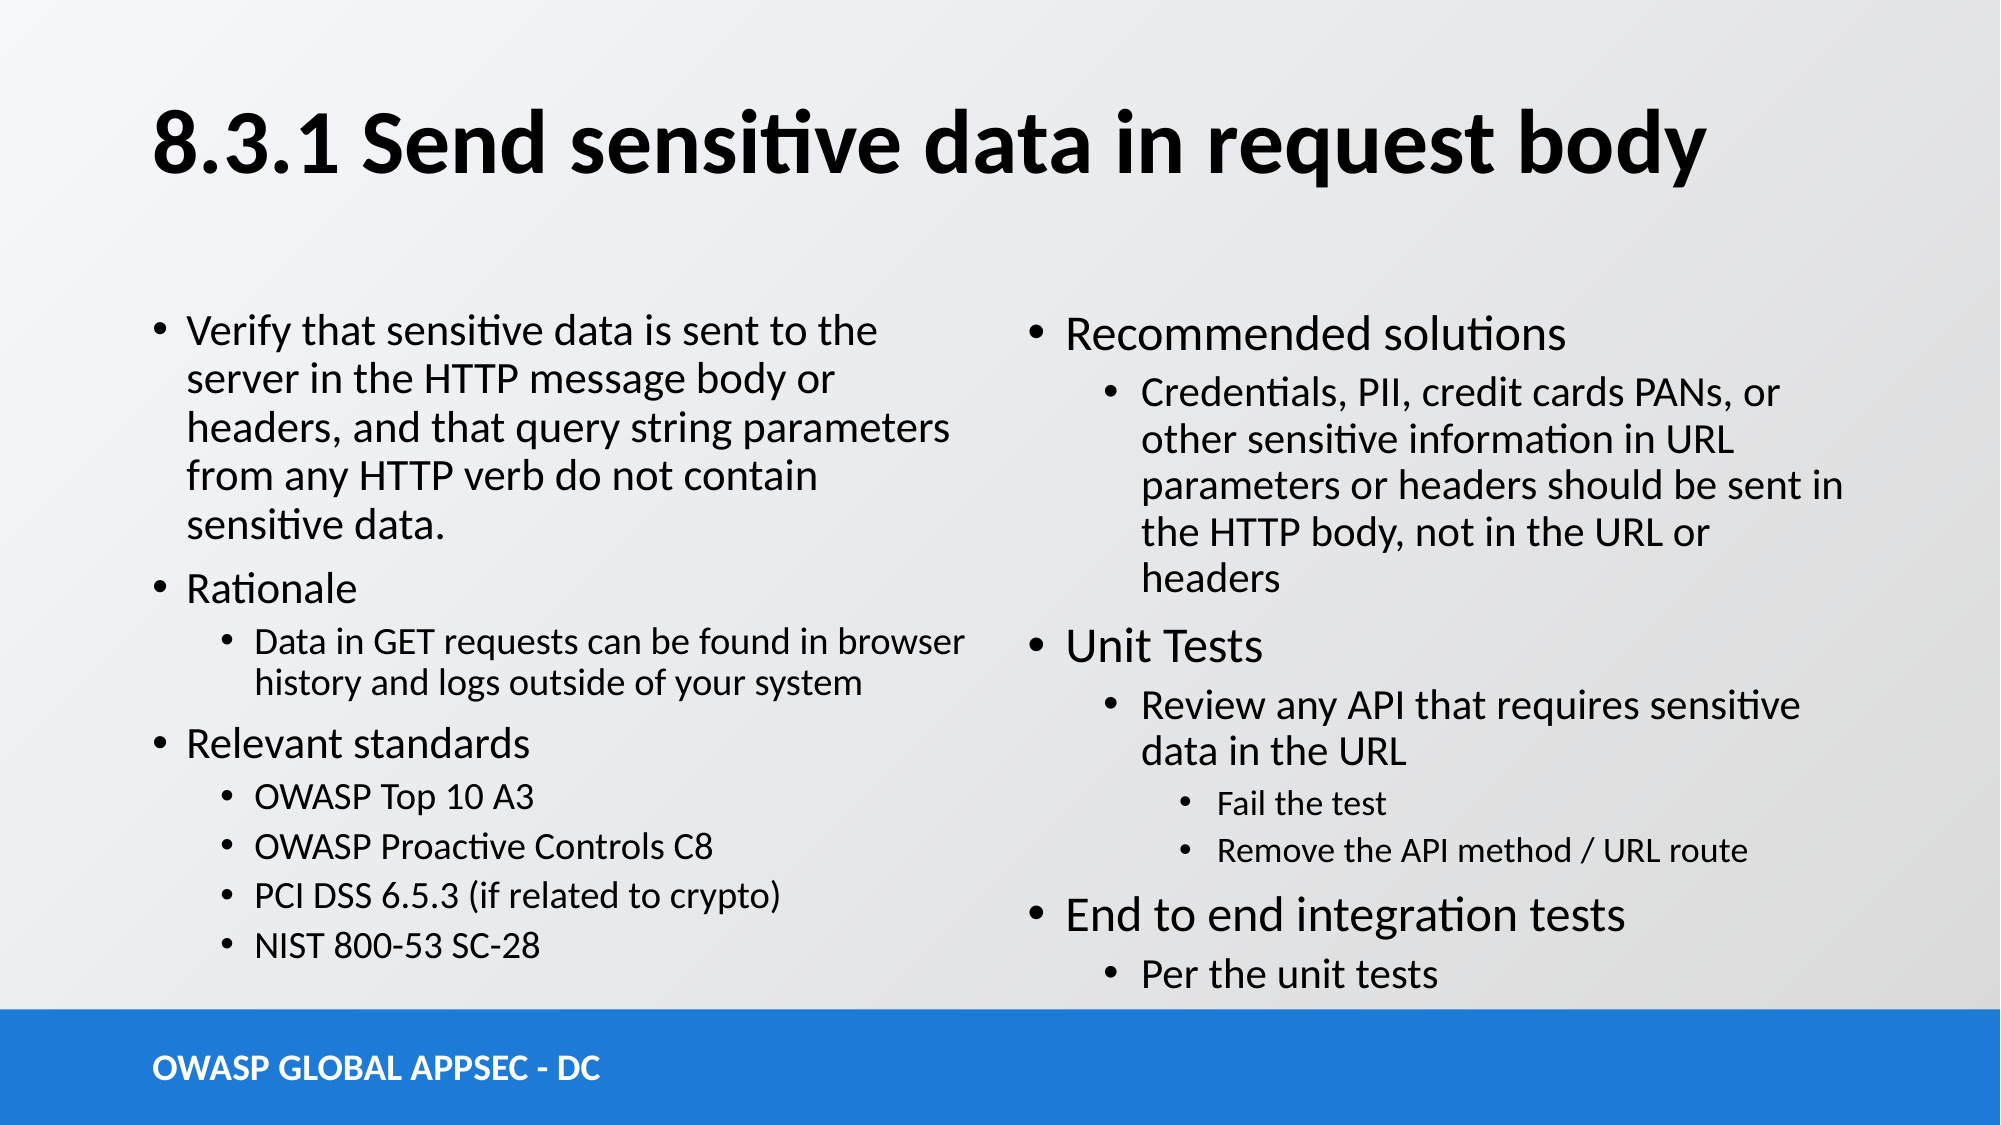

# 8.3.1 Send sensitive data in request body
Verify that sensitive data is sent to the server in the HTTP message body or headers, and that query string parameters from any HTTP verb do not contain sensitive data.
Rationale
Data in GET requests can be found in browser history and logs outside of your system
Relevant standards
OWASP Top 10 A3
OWASP Proactive Controls C8
PCI DSS 6.5.3 (if related to crypto)
NIST 800-53 SC-28

Recommended solutions
Credentials, PII, credit cards PANs, or other sensitive information in URL parameters or headers should be sent in the HTTP body, not in the URL or headers
Unit Tests
Review any API that requires sensitive data in the URL
Fail the test
Remove the API method / URL route
End to end integration tests
Per the unit tests